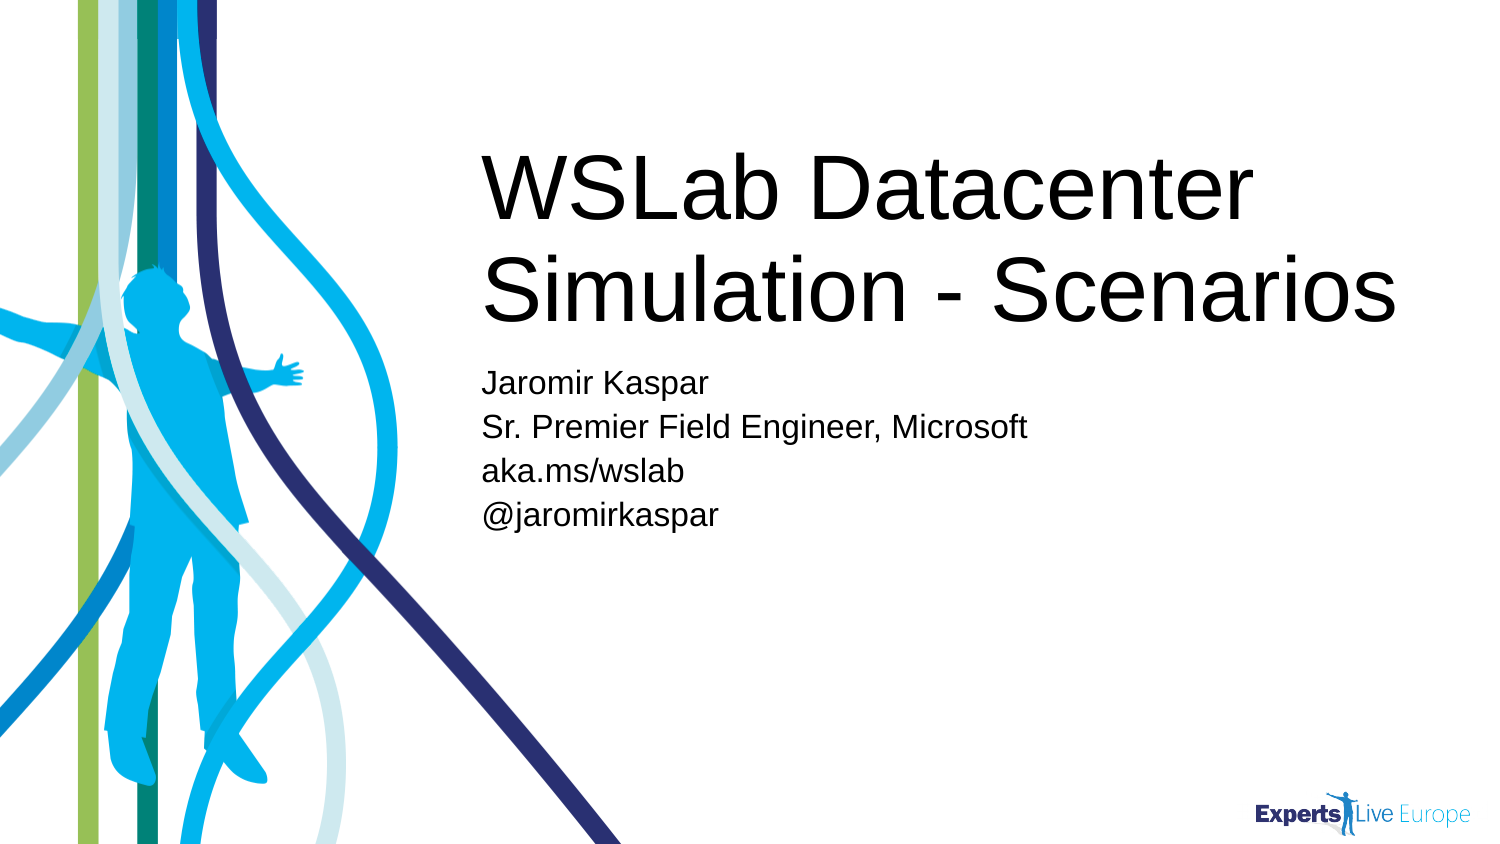

# WSLab Datacenter Simulation - Scenarios
Jaromir Kaspar
Sr. Premier Field Engineer, Microsoft
aka.ms/wslab
@jaromirkaspar